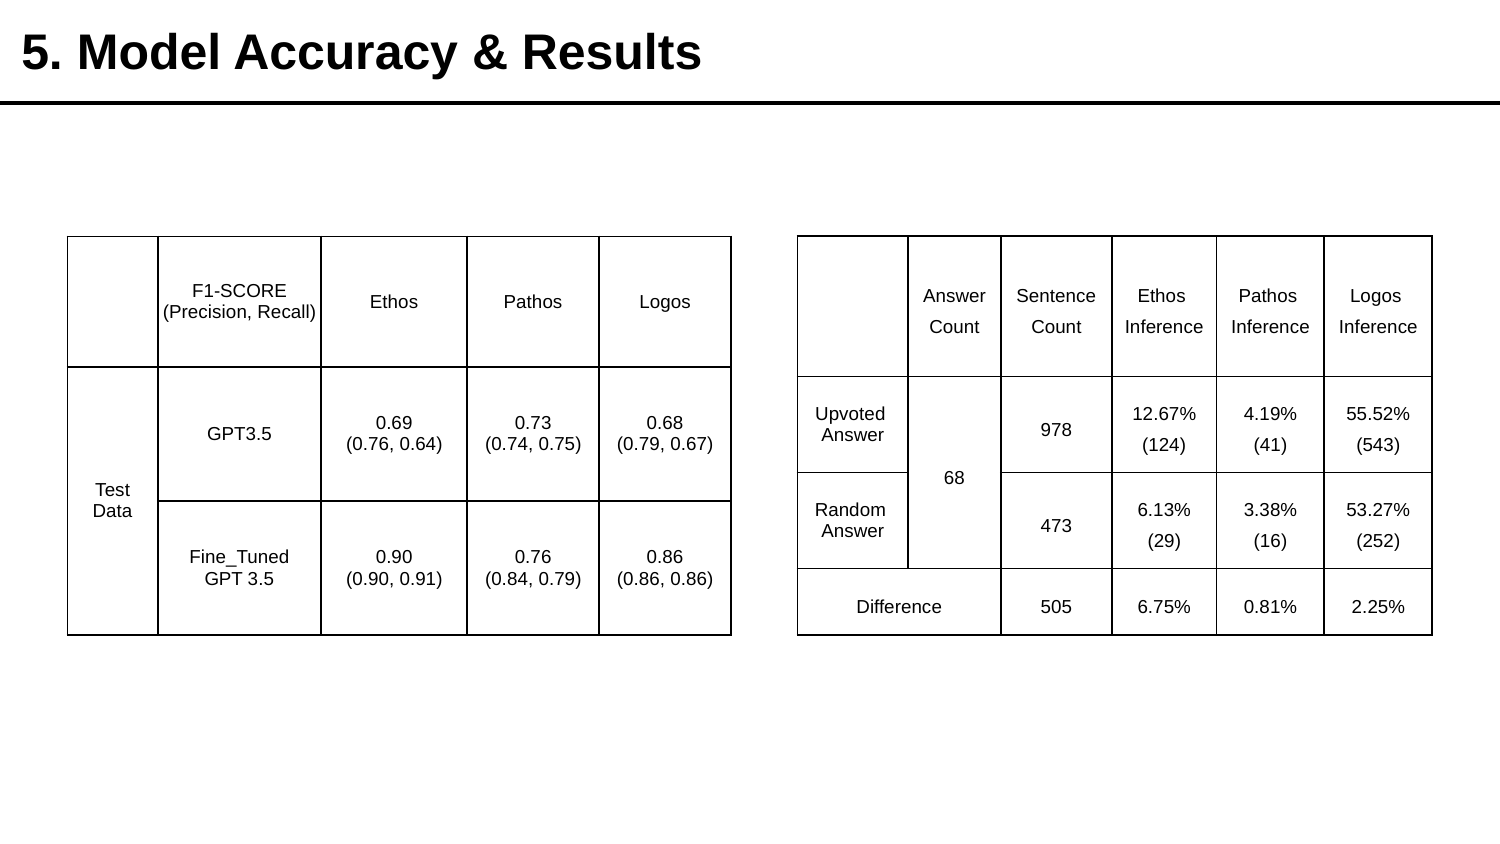

5. Model Accuracy & Results
|  | Answer Count | Sentence Count | Ethos Inference | Pathos Inference | Logos Inference |
| --- | --- | --- | --- | --- | --- |
| Upvoted Answer | 68 | 978 | 12.67% (124) | 4.19% (41) | 55.52% (543) |
| Random Answer |  | 473 | 6.13% (29) | 3.38% (16) | 53.27% (252) |
| Difference |  | 505 | 6.75% | 0.81% | 2.25% |
|  | F1-SCORE (Precision, Recall) | Ethos | Pathos | Logos |
| --- | --- | --- | --- | --- |
| Test Data | GPT3.5 | 0.69 (0.76, 0.64) | 0.73 (0.74, 0.75) | 0.68 (0.79, 0.67) |
|  | Fine\_Tuned GPT 3.5 | 0.90 (0.90, 0.91) | 0.76 (0.84, 0.79) | 0.86 (0.86, 0.86) |